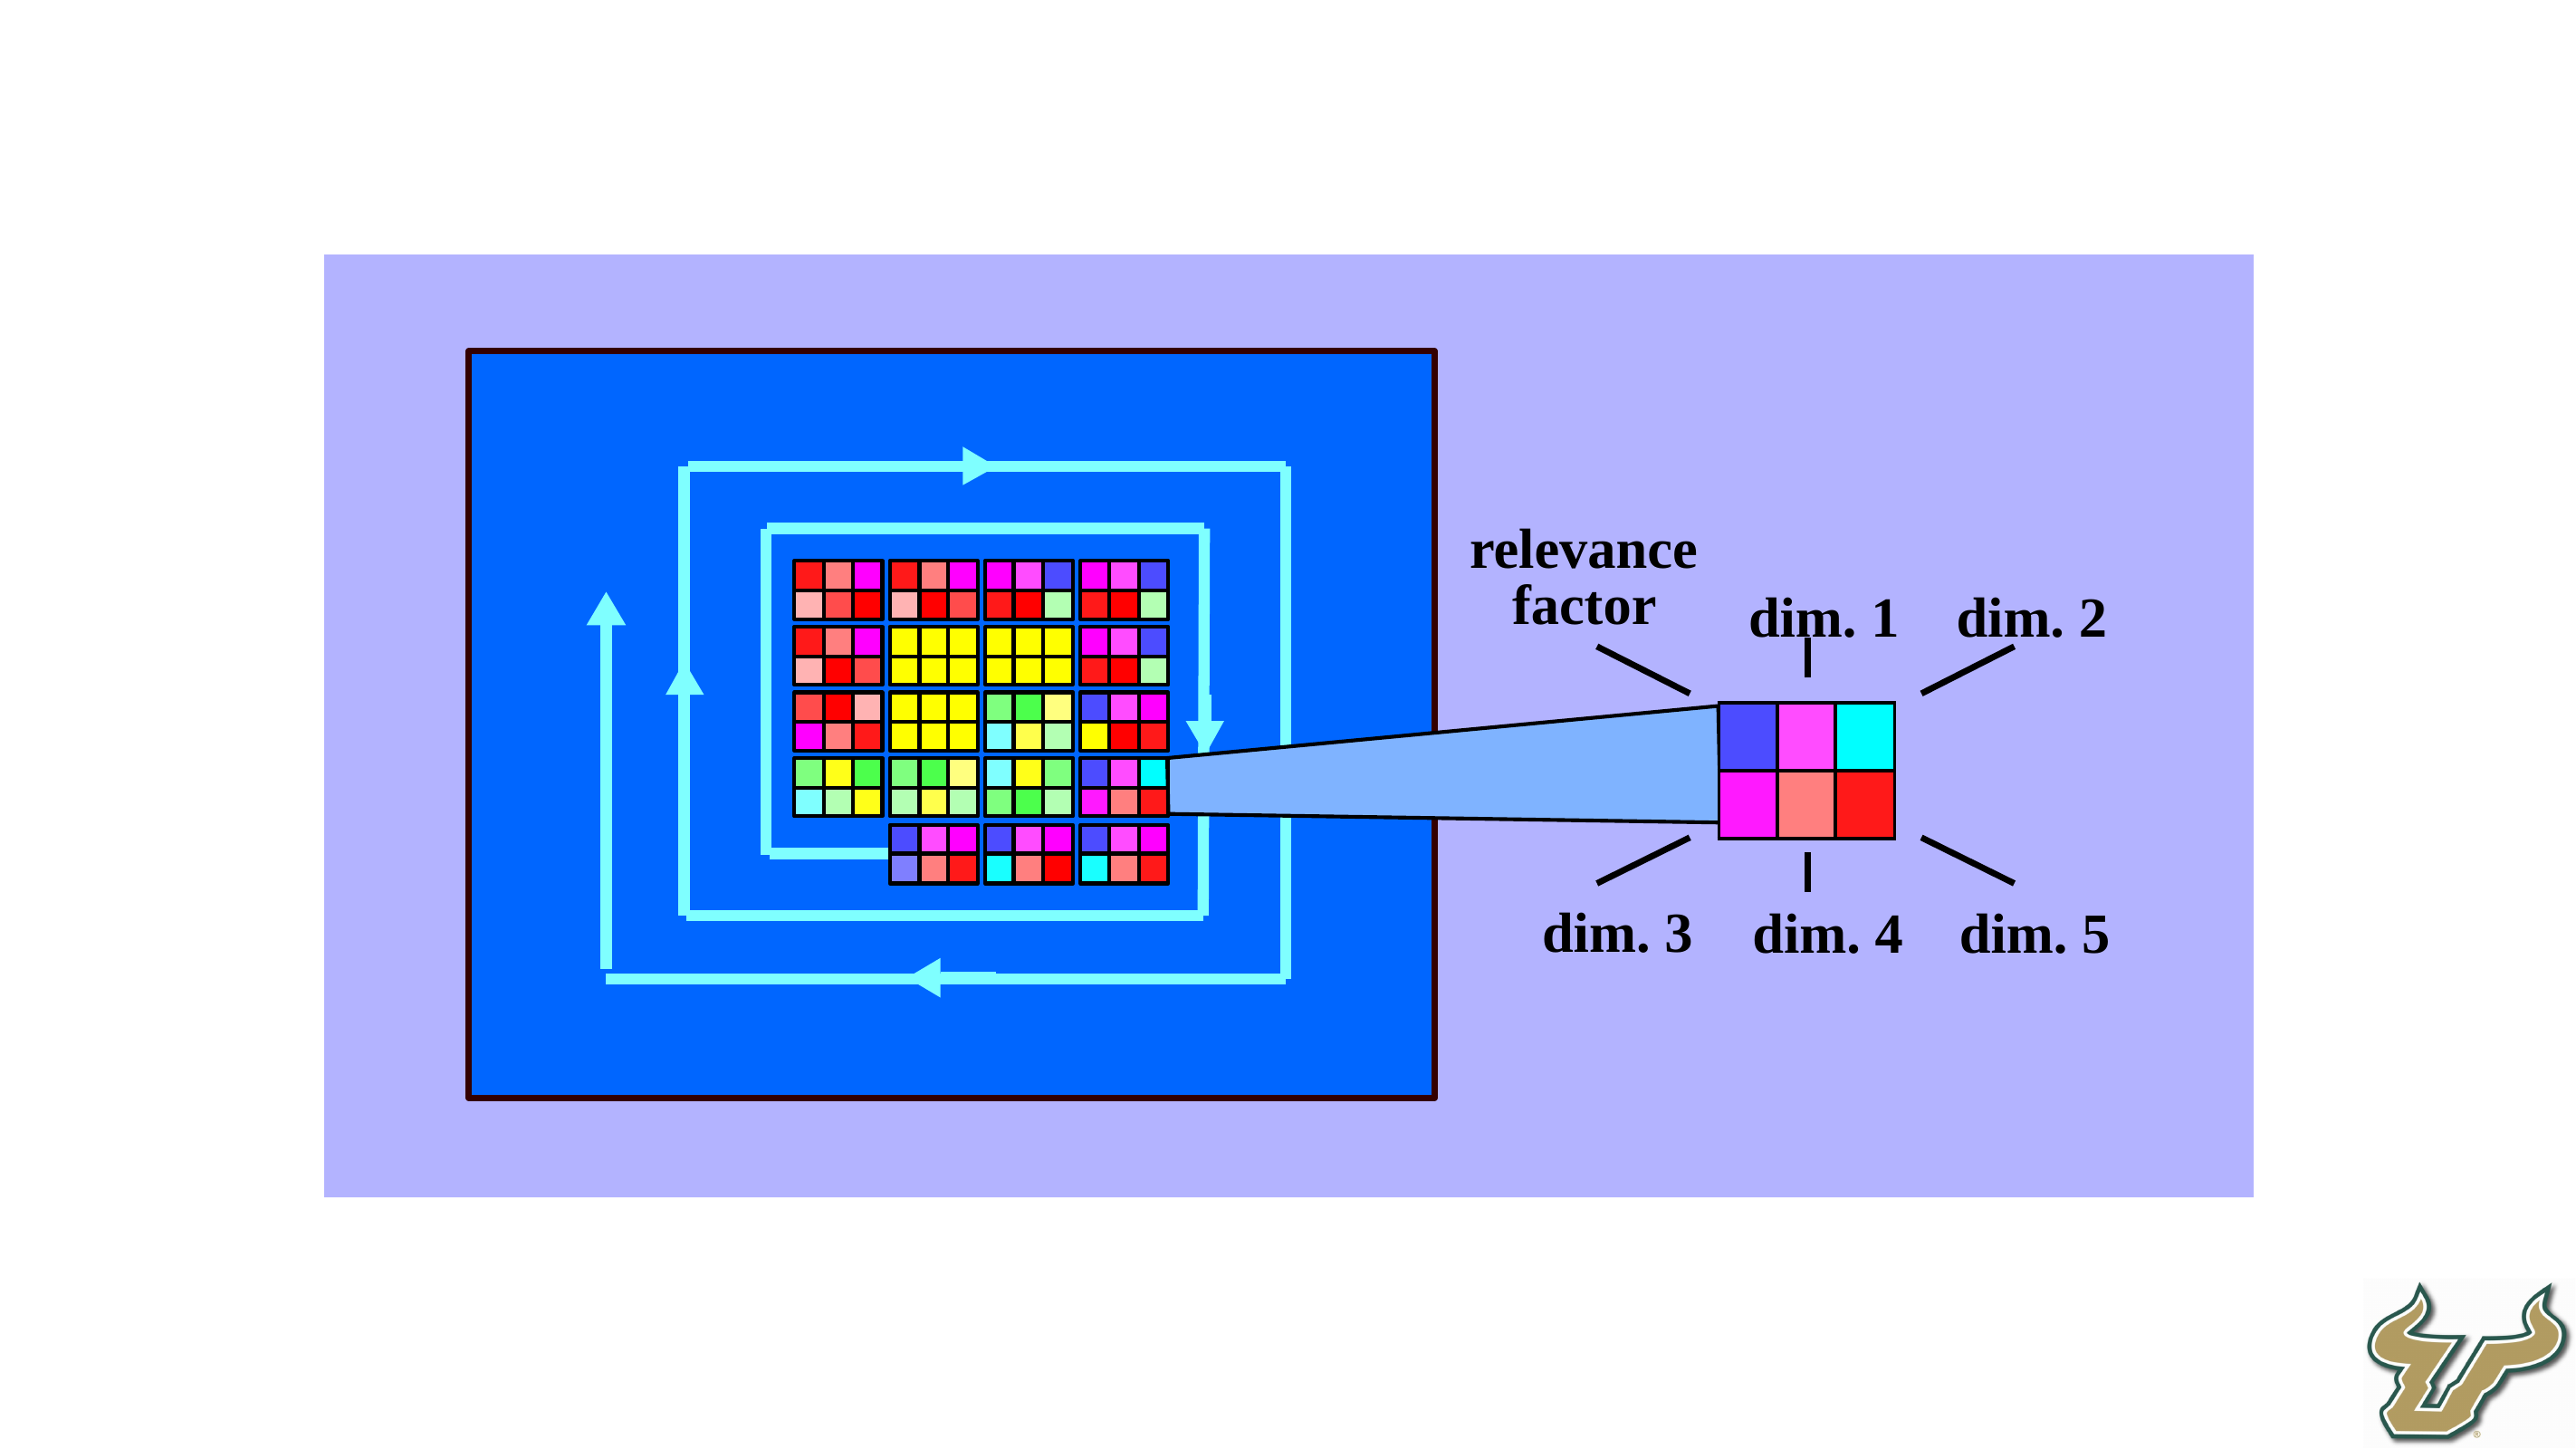

relevance factor

dim. 1
dim. 2

|  |  |  |
| --- | --- | --- |
|  |  |  |

dim. 3
dim. 4
dim. 5